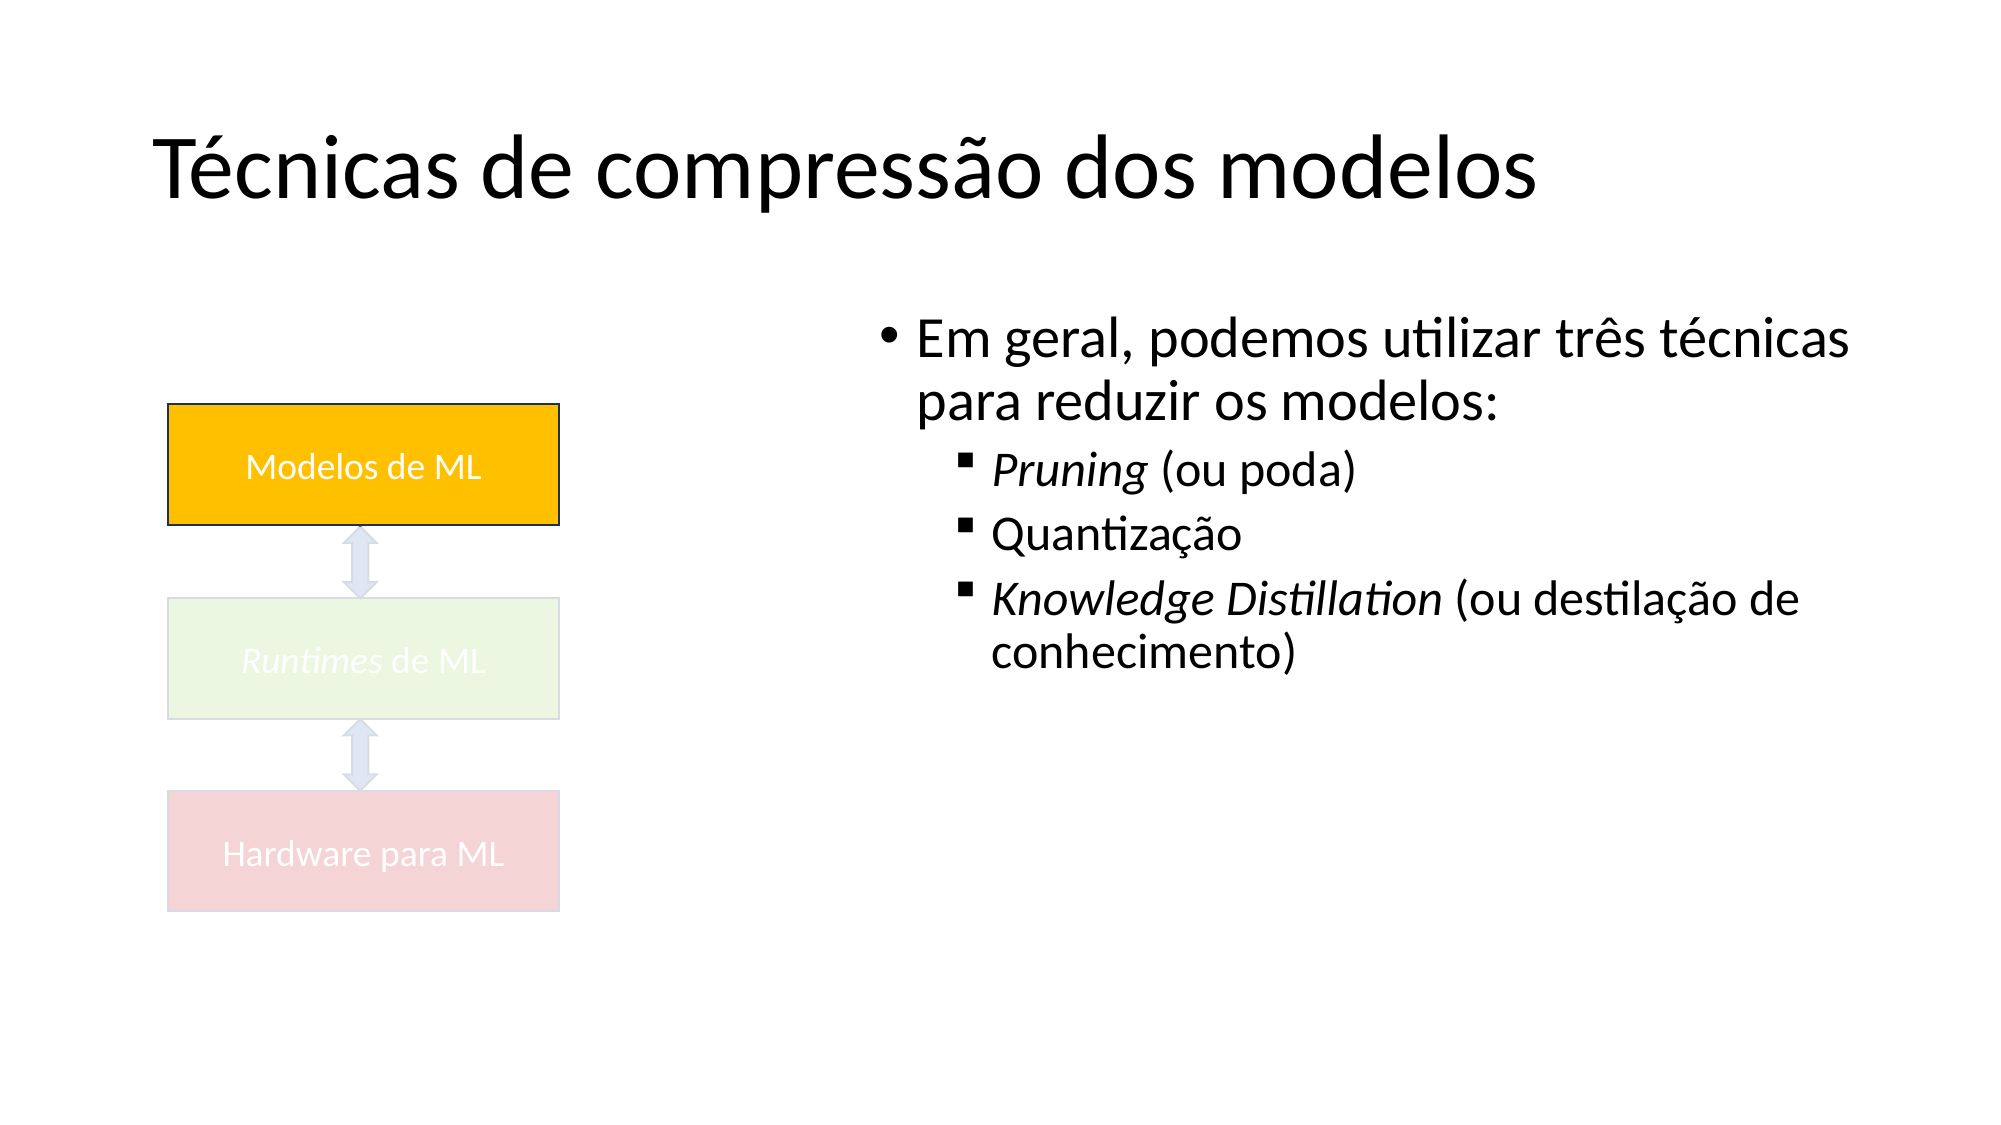

# Técnicas de compressão dos modelos
Em geral, podemos utilizar três técnicas para reduzir os modelos:
Pruning (ou poda)
Quantização
Knowledge Distillation (ou destilação de conhecimento)
Modelos de ML

Runtimes de ML

Hardware para ML